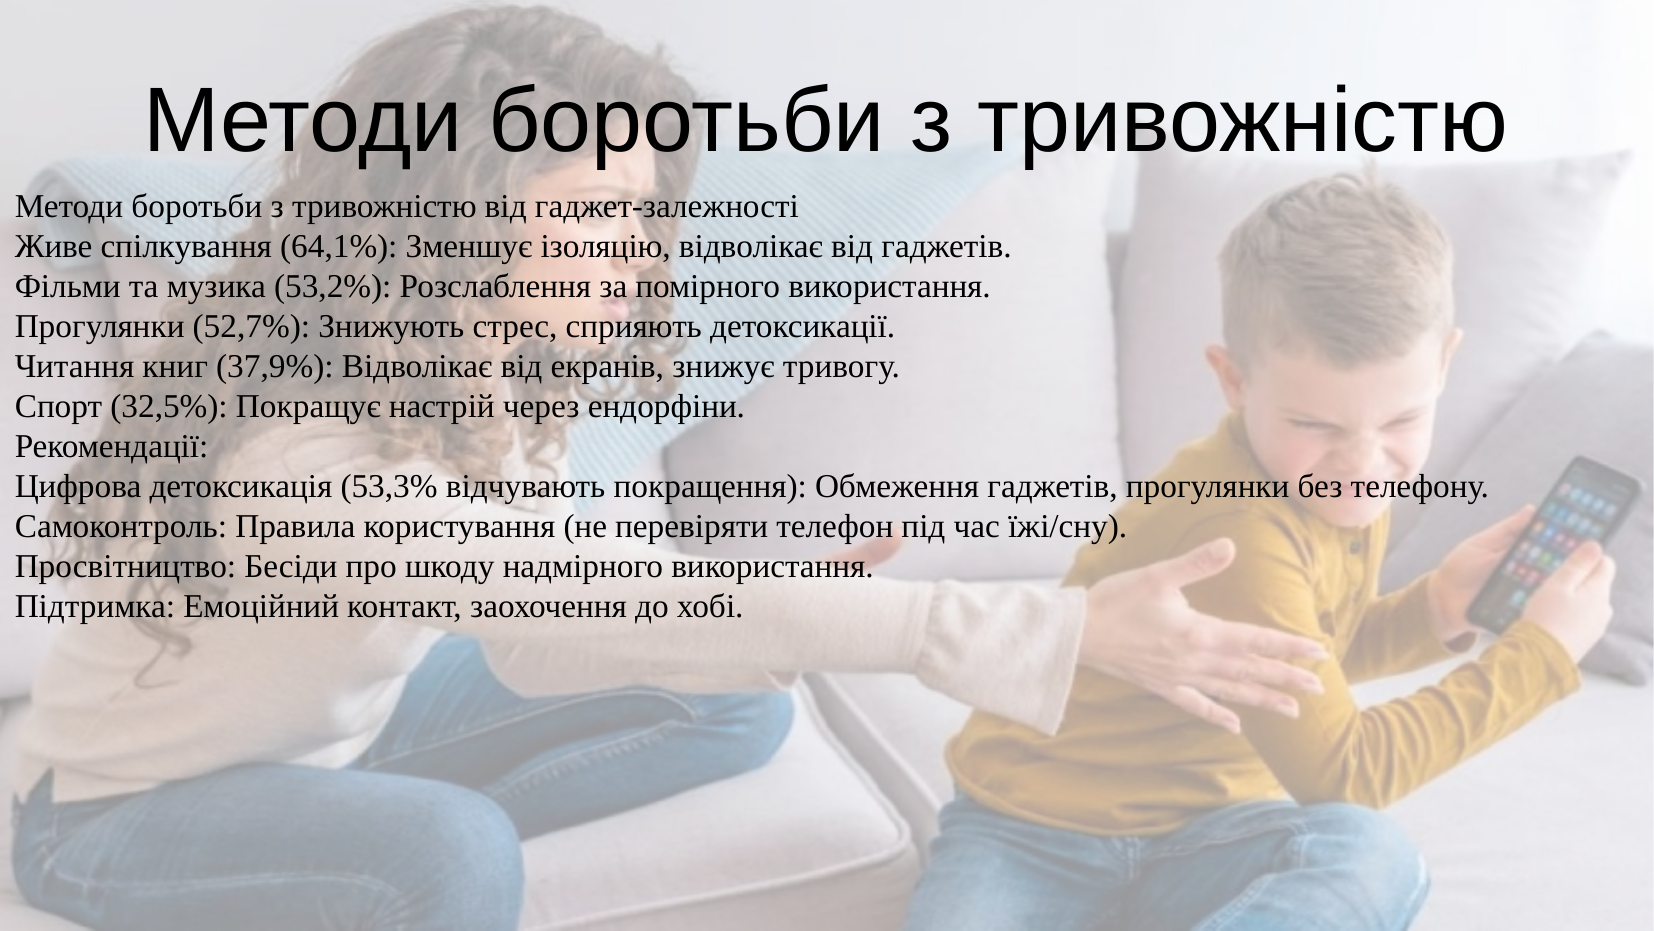

# Методи боротьби з тривожністю
Методи боротьби з тривожністю від гаджет-залежності
Живе спілкування (64,1%): Зменшує ізоляцію, відволікає від гаджетів.
Фільми та музика (53,2%): Розслаблення за помірного використання.
Прогулянки (52,7%): Знижують стрес, сприяють детоксикації.
Читання книг (37,9%): Відволікає від екранів, знижує тривогу.
Спорт (32,5%): Покращує настрій через ендорфіни.
Рекомендації:
Цифрова детоксикація (53,3% відчувають покращення): Обмеження гаджетів, прогулянки без телефону.
Самоконтроль: Правила користування (не перевіряти телефон під час їжі/сну).
Просвітництво: Бесіди про шкоду надмірного використання.
Підтримка: Емоційний контакт, заохочення до хобі.